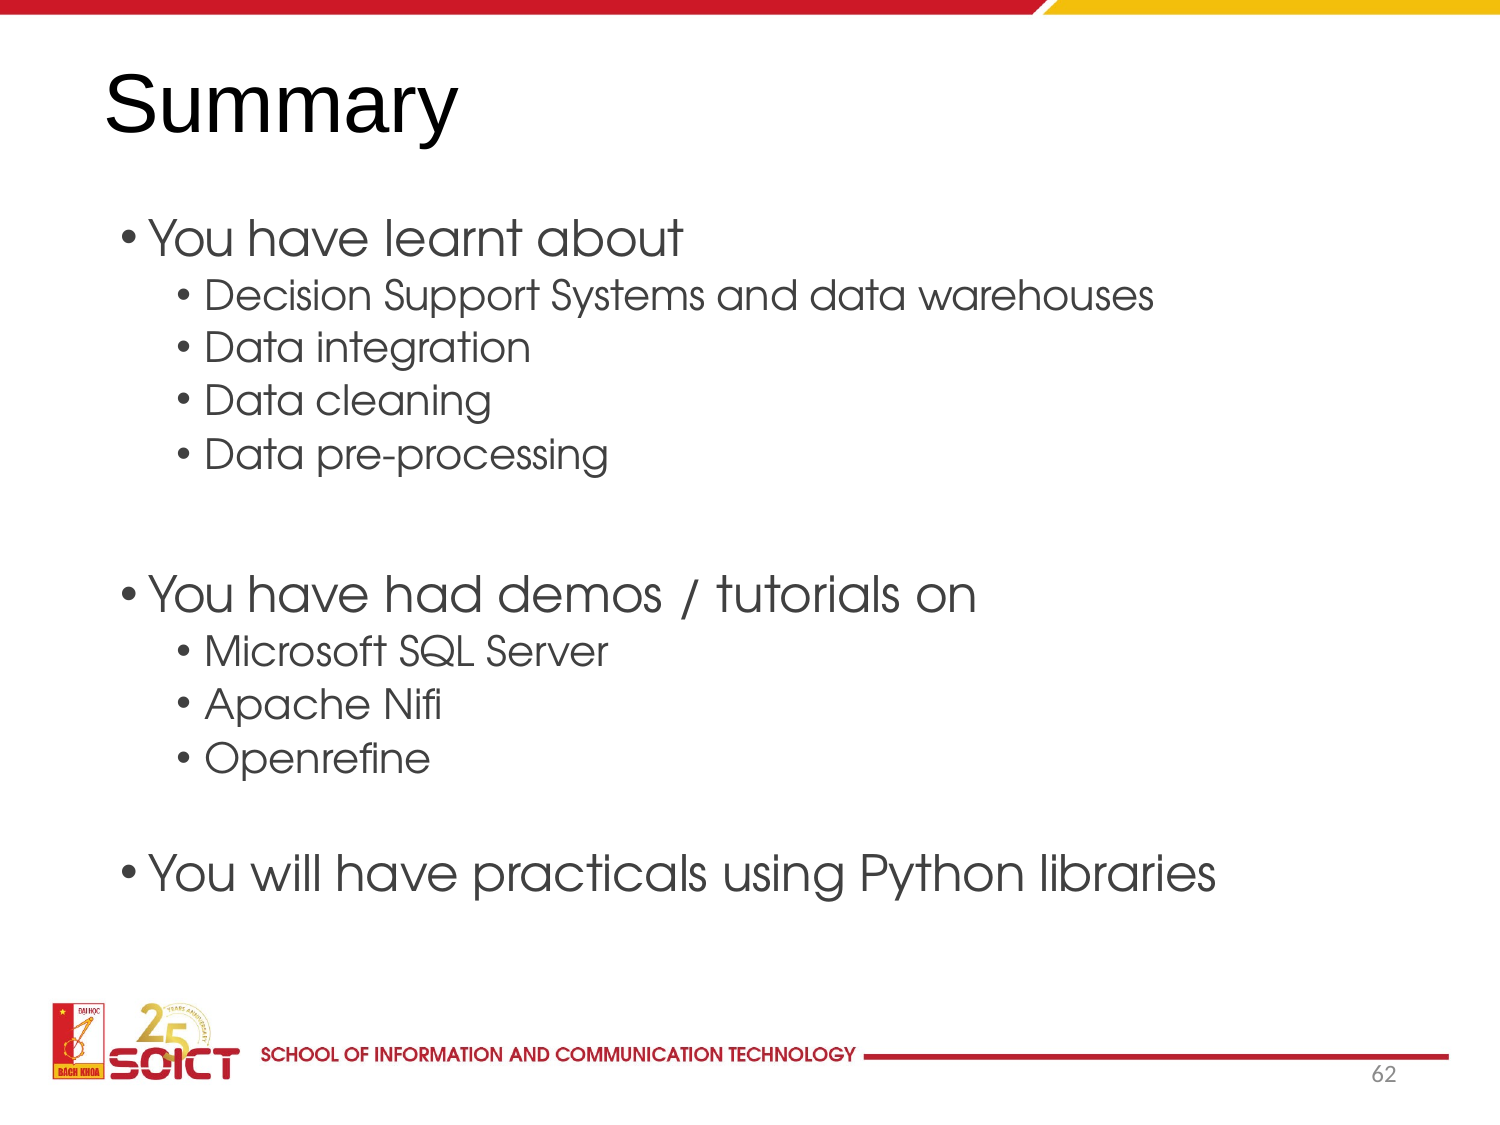

# Summary
You have learnt about
Decision Support Systems and data warehouses
Data integration
Data cleaning
Data pre-processing

You have had demos / tutorials on
Microsoft SQL Server
Apache Nifi
Openrefine

You will have practicals using Python libraries

62